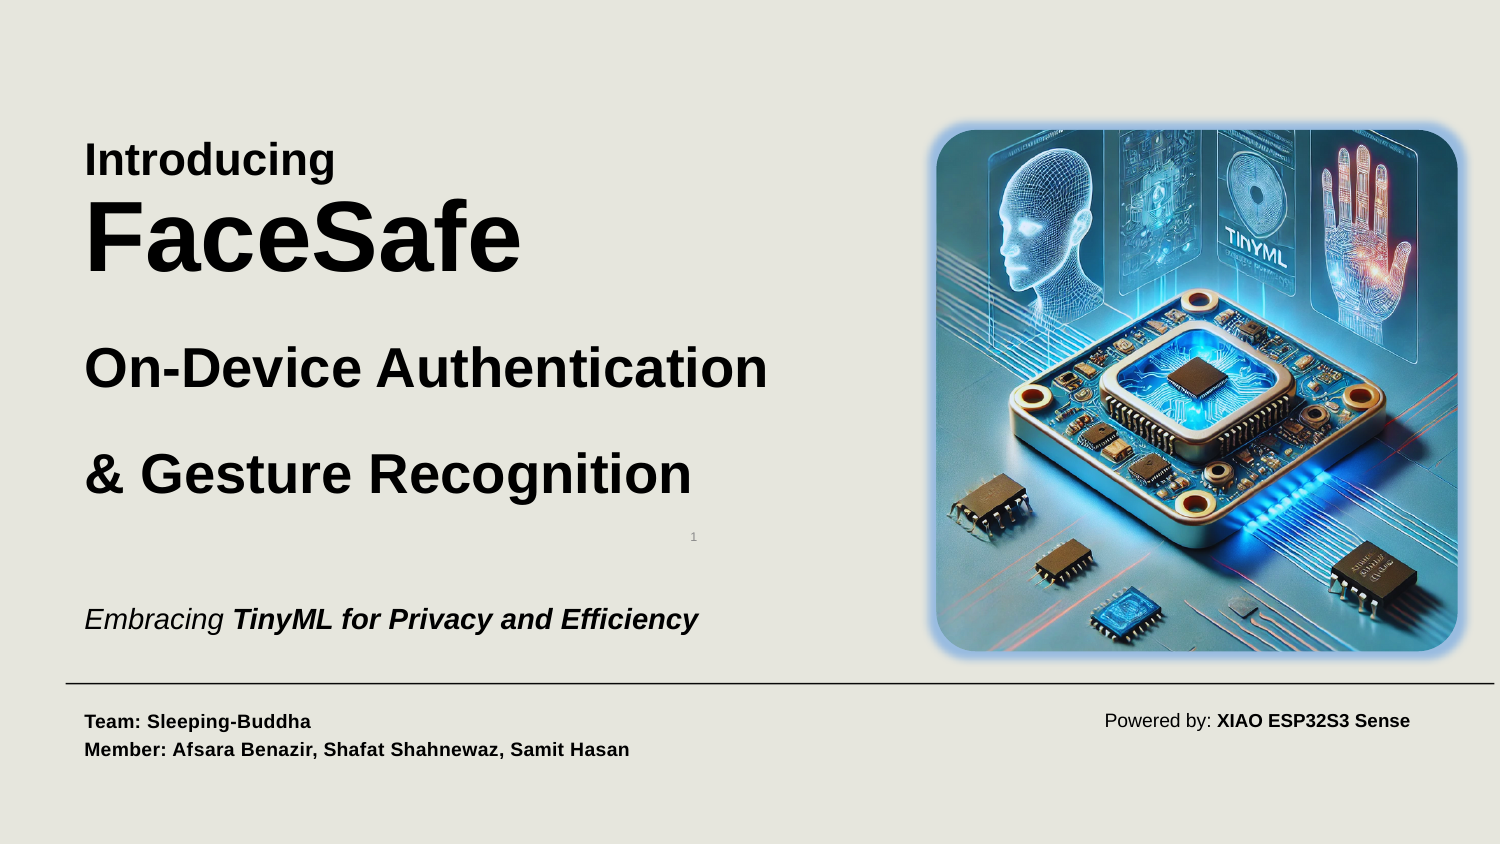

Introducing
FaceSafe
On-Device Authentication
& Gesture Recognition

1
Embracing TinyML for Privacy and Efficiency

Team: Sleeping-Buddha
Member: Afsara Benazir, Shafat Shahnewaz, Samit Hasan
Powered by: XIAO ESP32S3 Sense